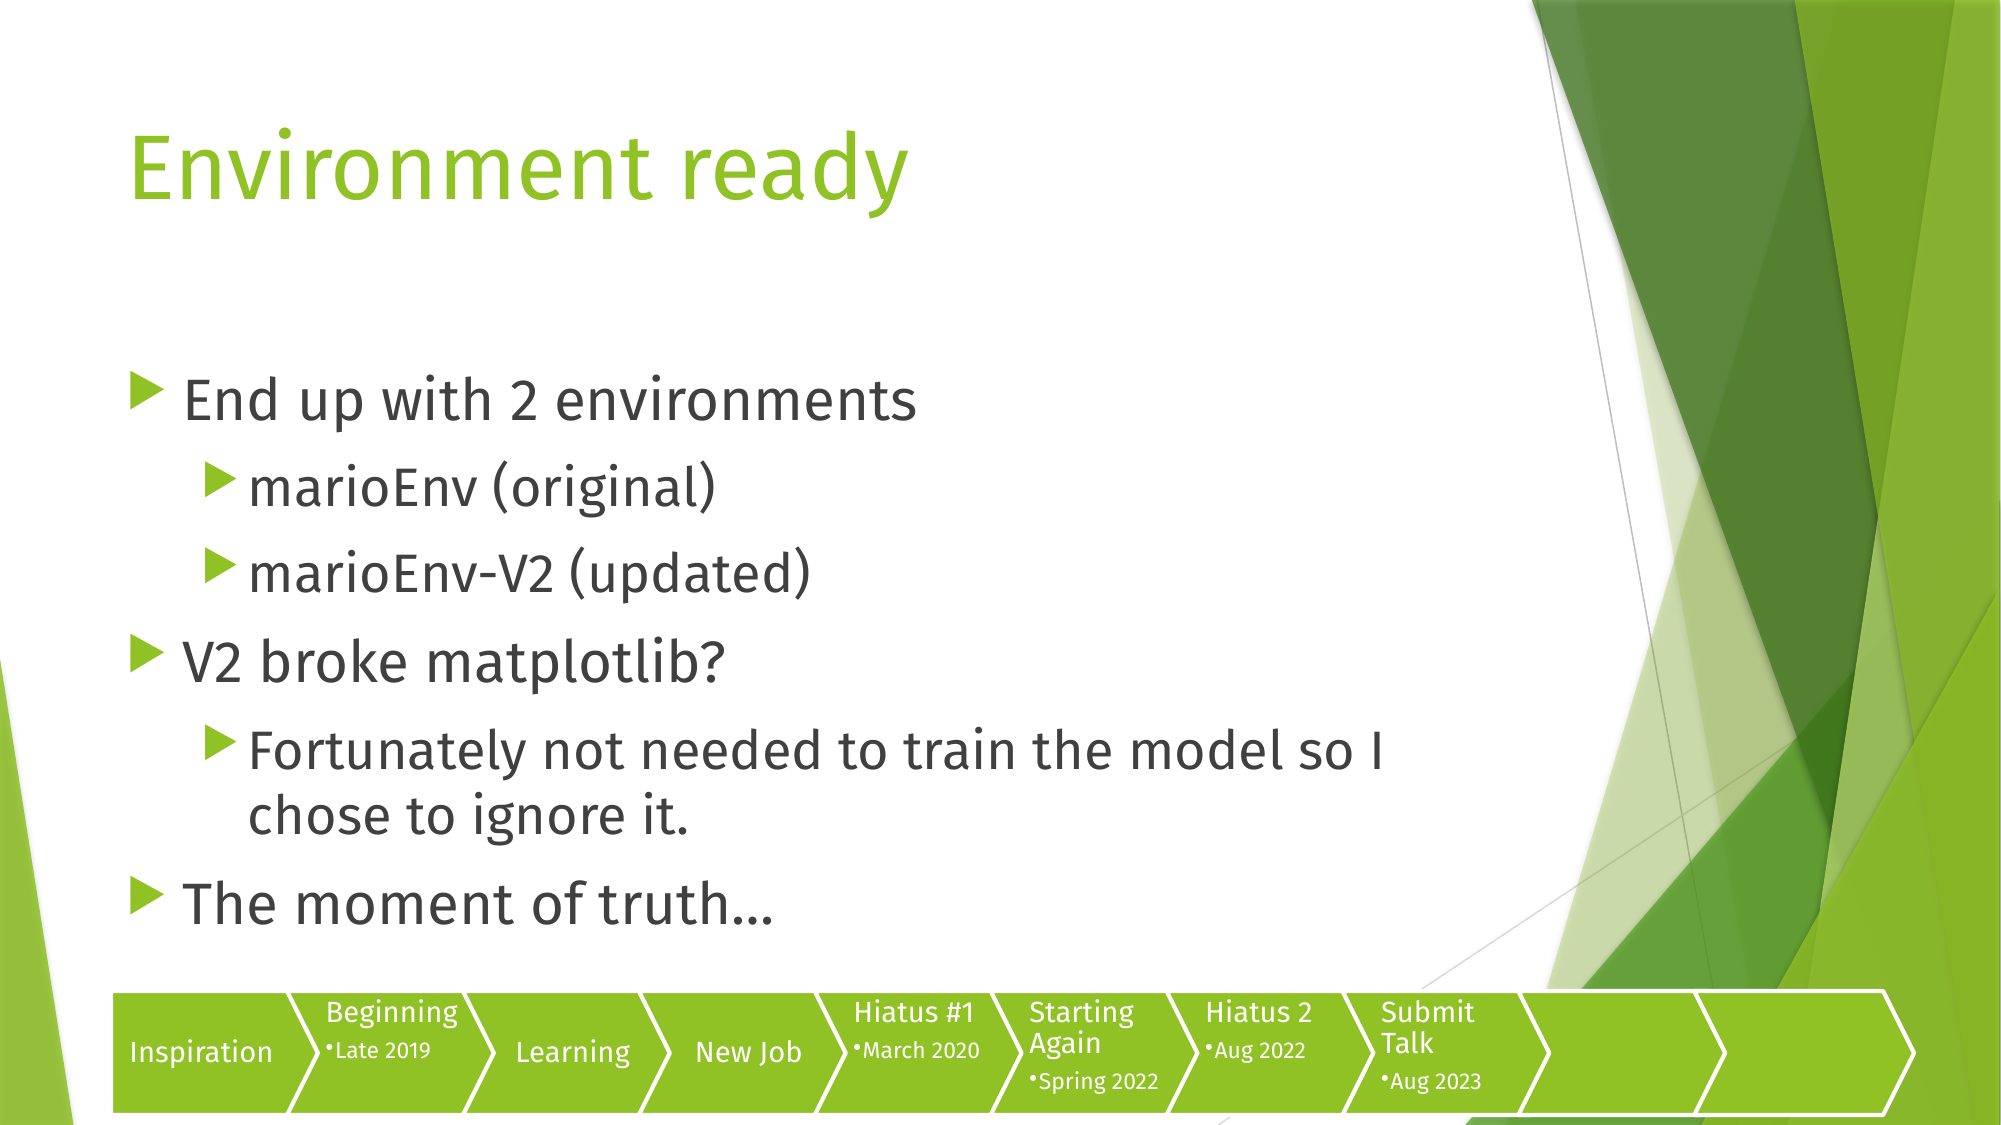

# Environment ready
End up with 2 environments
marioEnv (original)
marioEnv-V2 (updated)
V2 broke matplotlib?
Fortunately not needed to train the model so I chose to ignore it.
The moment of truth…
Inspiration
Beginning
Late 2019
Learning
New Job
Hiatus #1
March 2020
Starting Again
Spring 2022
Hiatus 2
Aug 2022
Submit Talk
Aug 2023